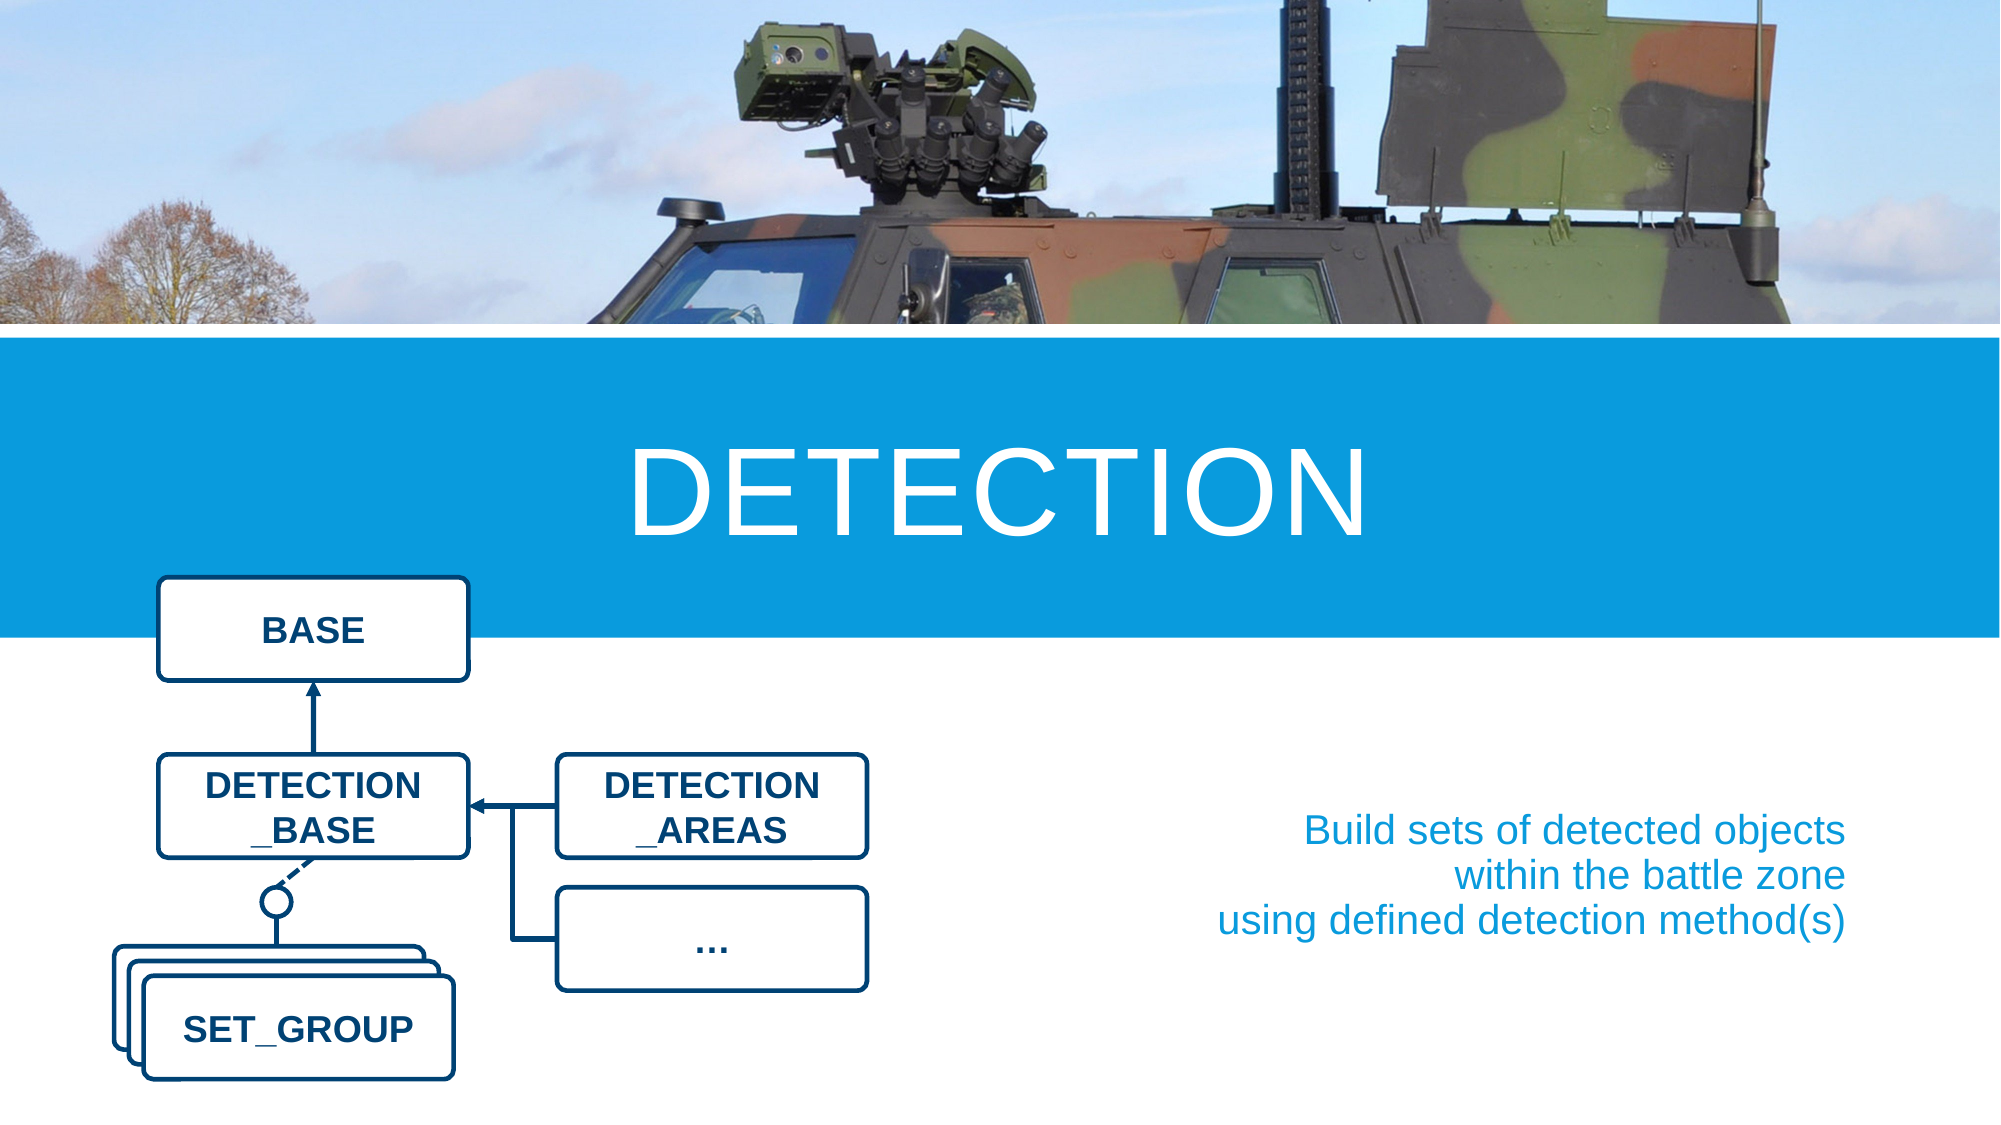

# DETECTION
BASE
Build sets of detected objects
within the battle zone
using defined detection method(s)
DETECTION
_BASE
DETECTION
_AREAS

…
SPAWN
SPAWN
SET_GROUP